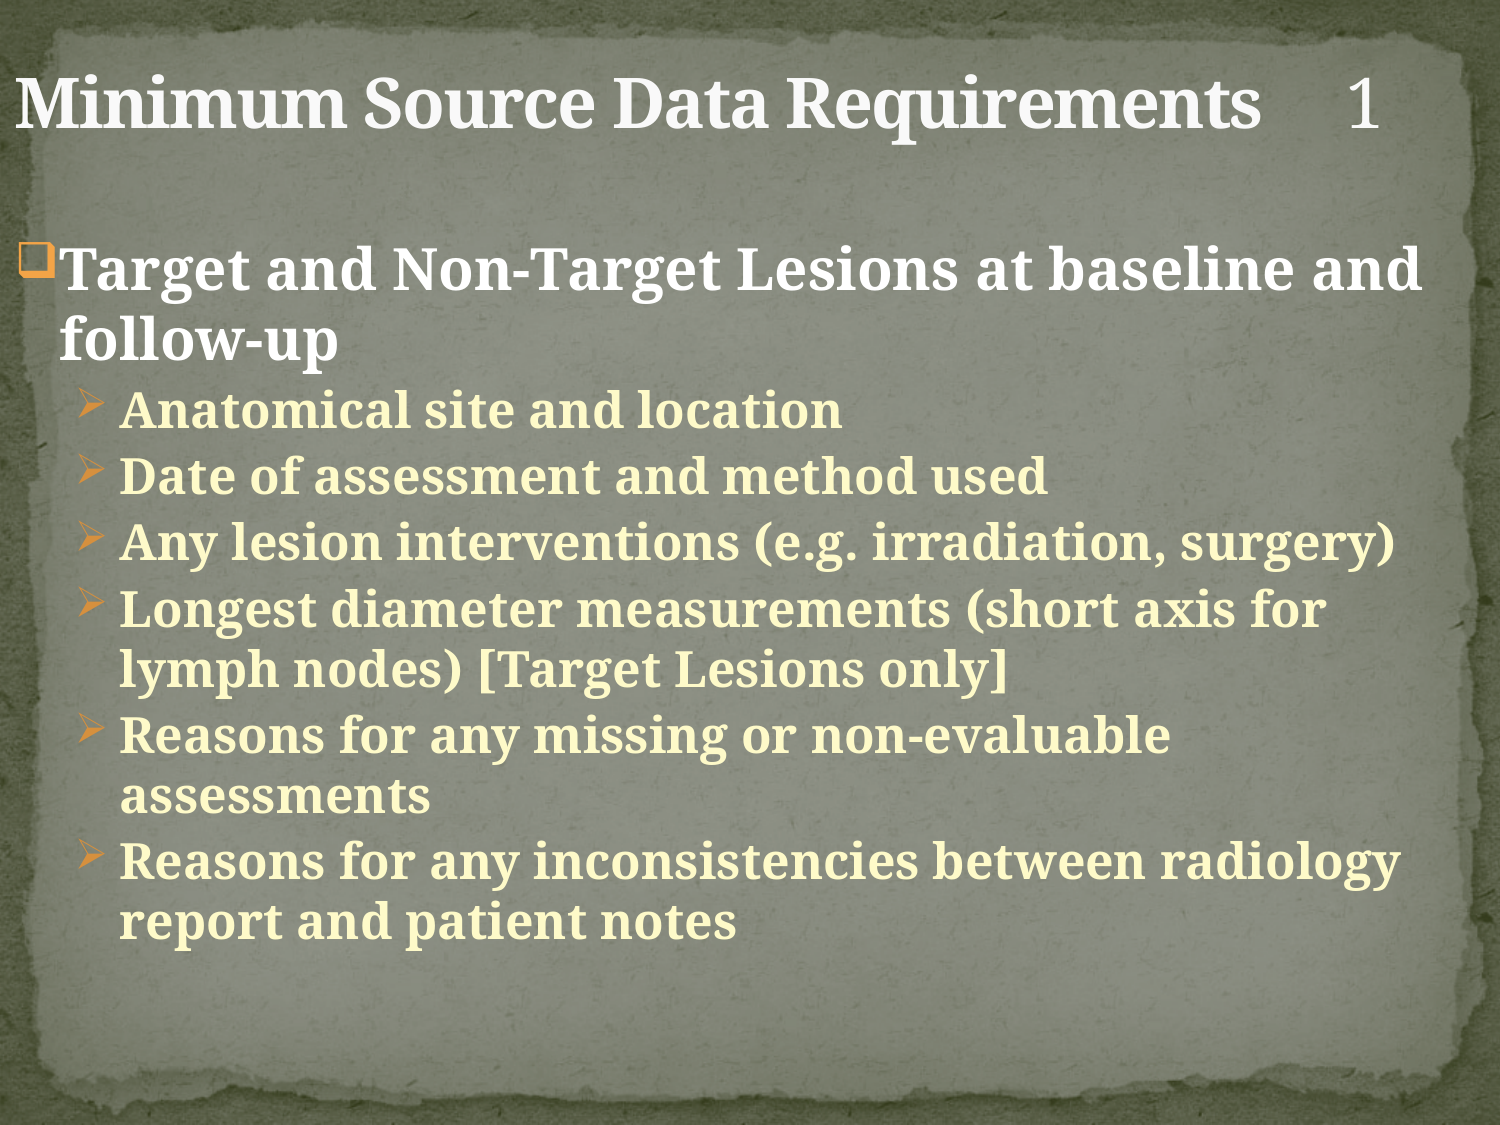

# Minimum Source Data Requirements     1
Target and Non-Target Lesions at baseline and follow-up
Anatomical site and location
Date of assessment and method used
Any lesion interventions (e.g. irradiation, surgery)
Longest diameter measurements (short axis for lymph nodes) [Target Lesions only]
Reasons for any missing or non-evaluable assessments
Reasons for any inconsistencies between radiology report and patient notes